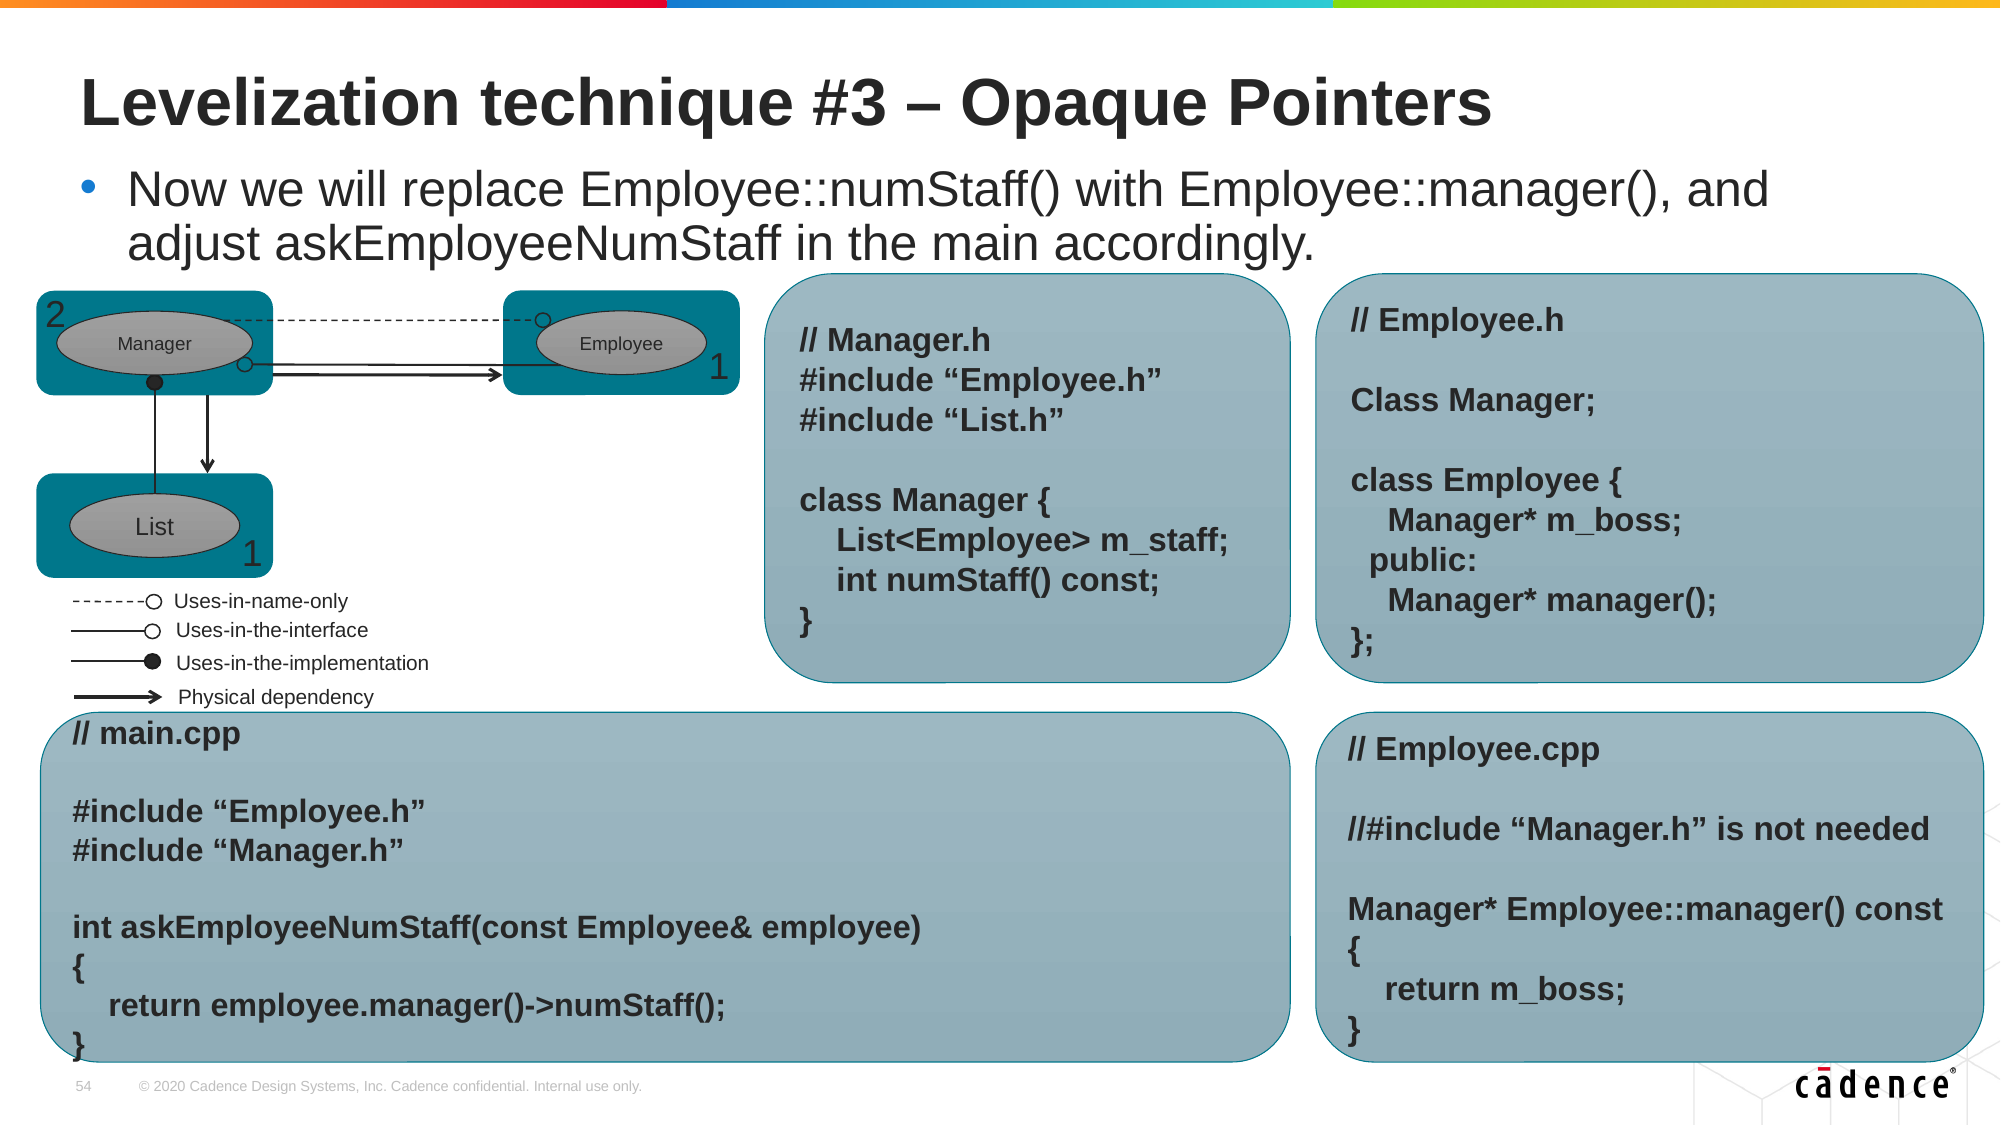

# Levelization technique #3 – Opaque Pointers
Now we will replace Employee::numStaff() with Employee::manager(), and adjust askEmployeeNumStaff in the main accordingly.

// Manager.h
#include “Employee.h”
#include “List.h”

class Manager {
    List<Employee> m_staff;
    int numStaff() const;
}
// Employee.h

Class Manager;

class Employee {
    Manager* m_boss;
  public:
    Manager* manager();
};
2

Employee
Manager

1

List
1
Uses-in-name-only

Uses-in-the-interface

Uses-in-the-implementation

Physical dependency
// Employee.cpp

//#include “Manager.h” is not needed

Manager* Employee::manager() const {
    return m_boss;
}
// main.cpp

#include “Employee.h”
#include “Manager.h”

int askEmployeeNumStaff(const Employee& employee)
{
    return employee.manager()->numStaff();
}